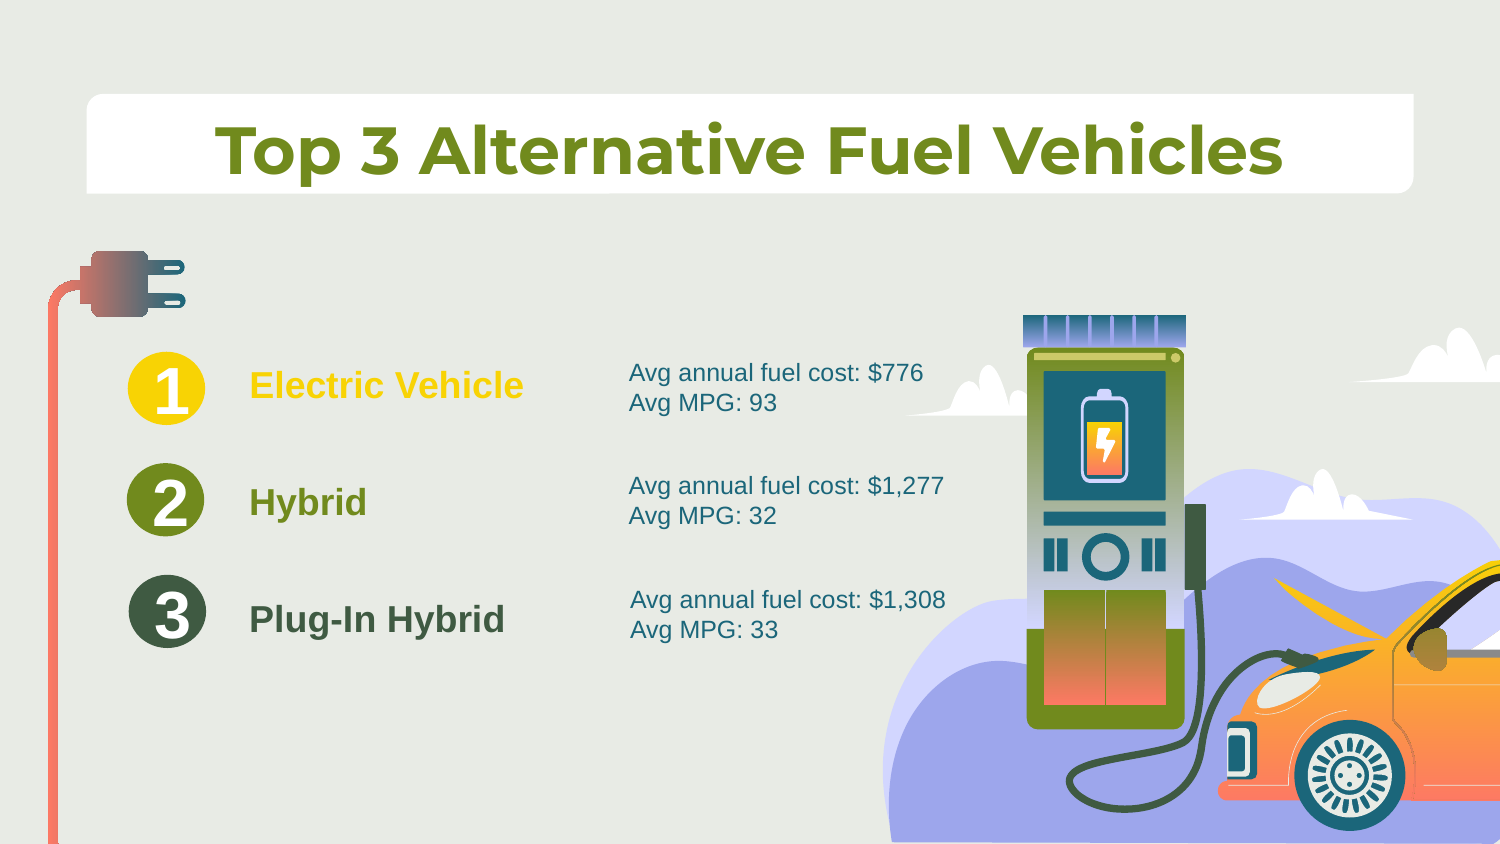

# Top 3 Alternative Fuel Vehicles

Avg annual fuel cost: $776
Avg MPG: 93
1
Electric Vehicle

Avg annual fuel cost: $1,277
Avg MPG: 32
2

Hybrid

3
Avg annual fuel cost: $1,308
Avg MPG: 33
Plug-In Hybrid